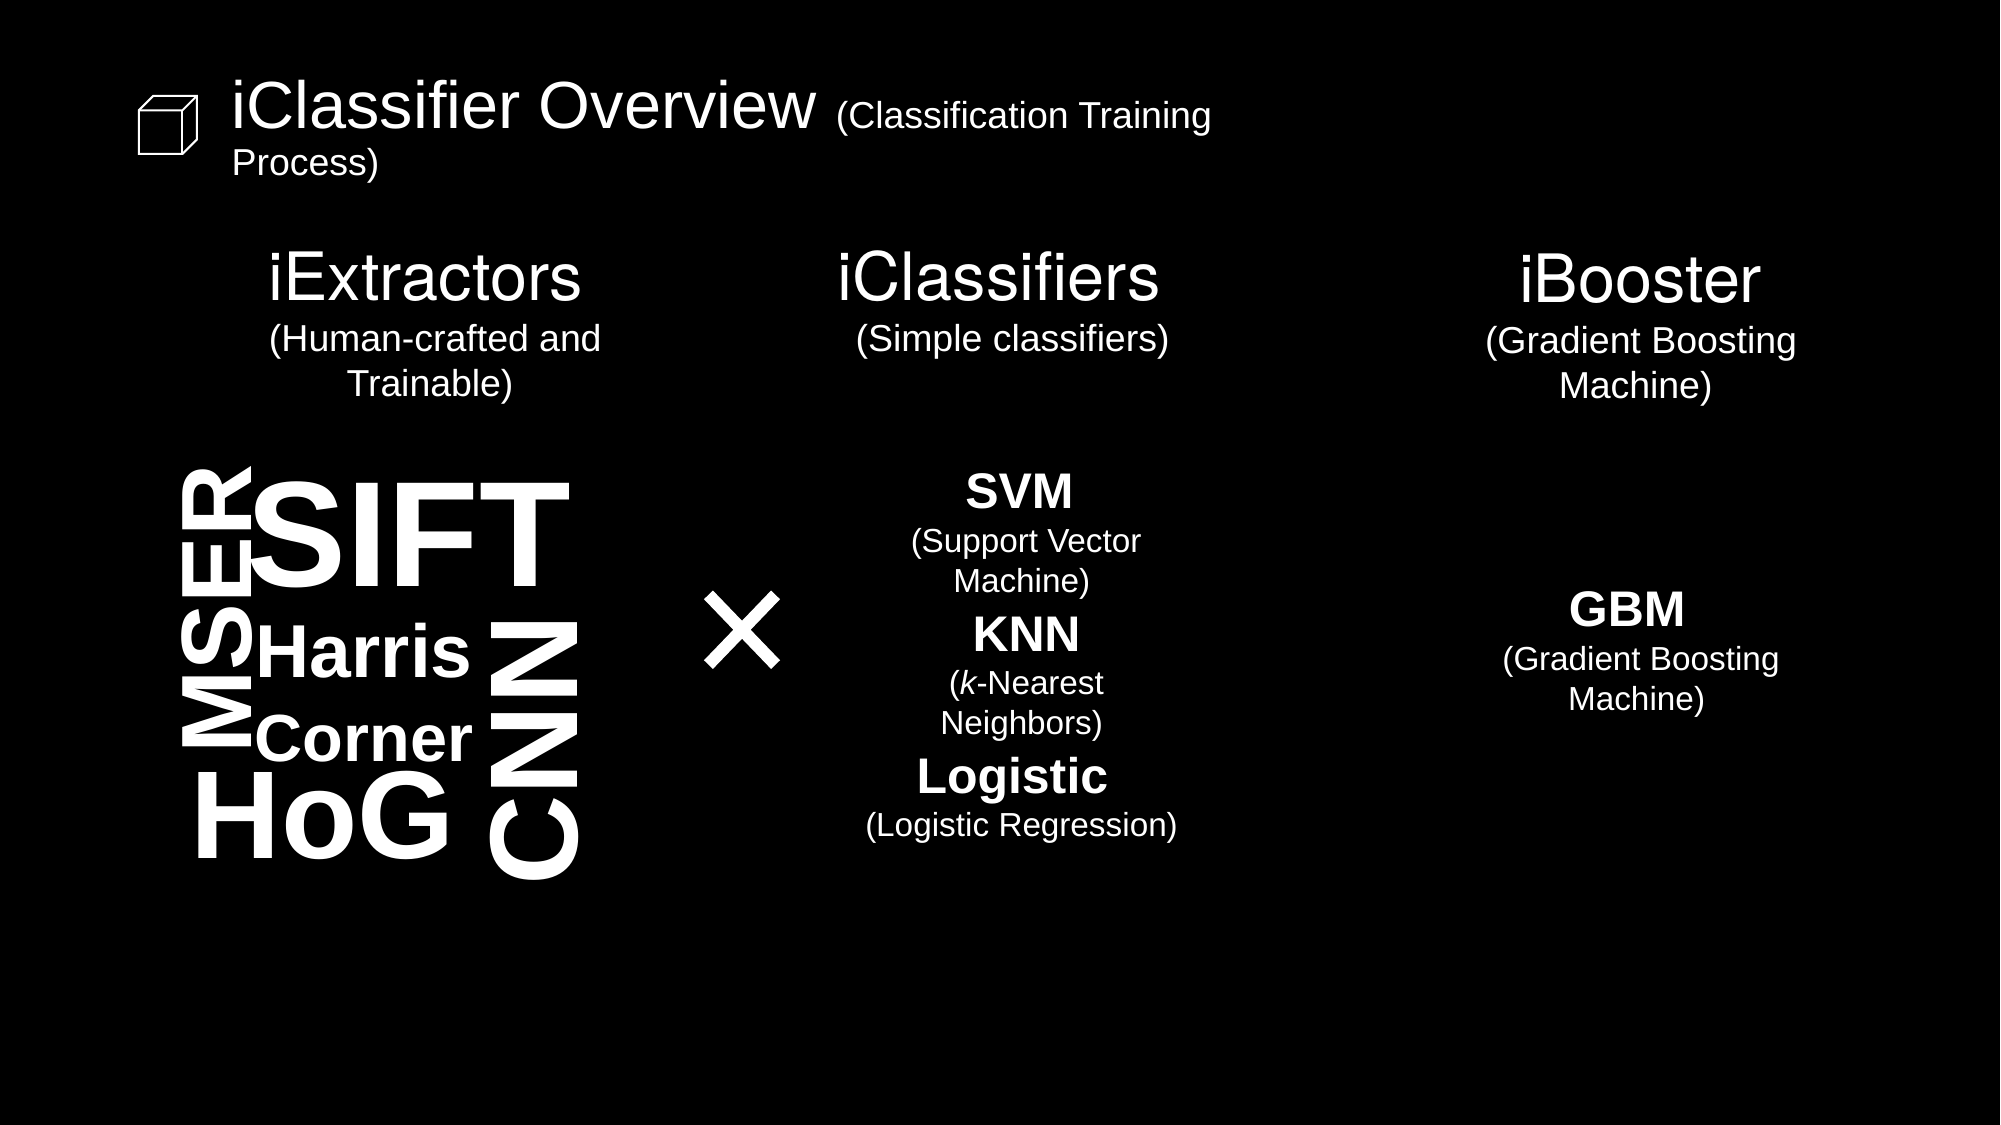

iClassifier Overview (Classification Training Process)

iExtractors
(Human-crafted and Trainable)
SIFT
MSER
Harris Corner
CNN
HoG
iClassifiers
(Simple classifiers)
SVM
(Support Vector Machine)
KNN
(k-Nearest Neighbors)
Logistic
(Logistic Regression)
iBooster
(Gradient Boosting Machine)
GBM
(Gradient Boosting Machine)